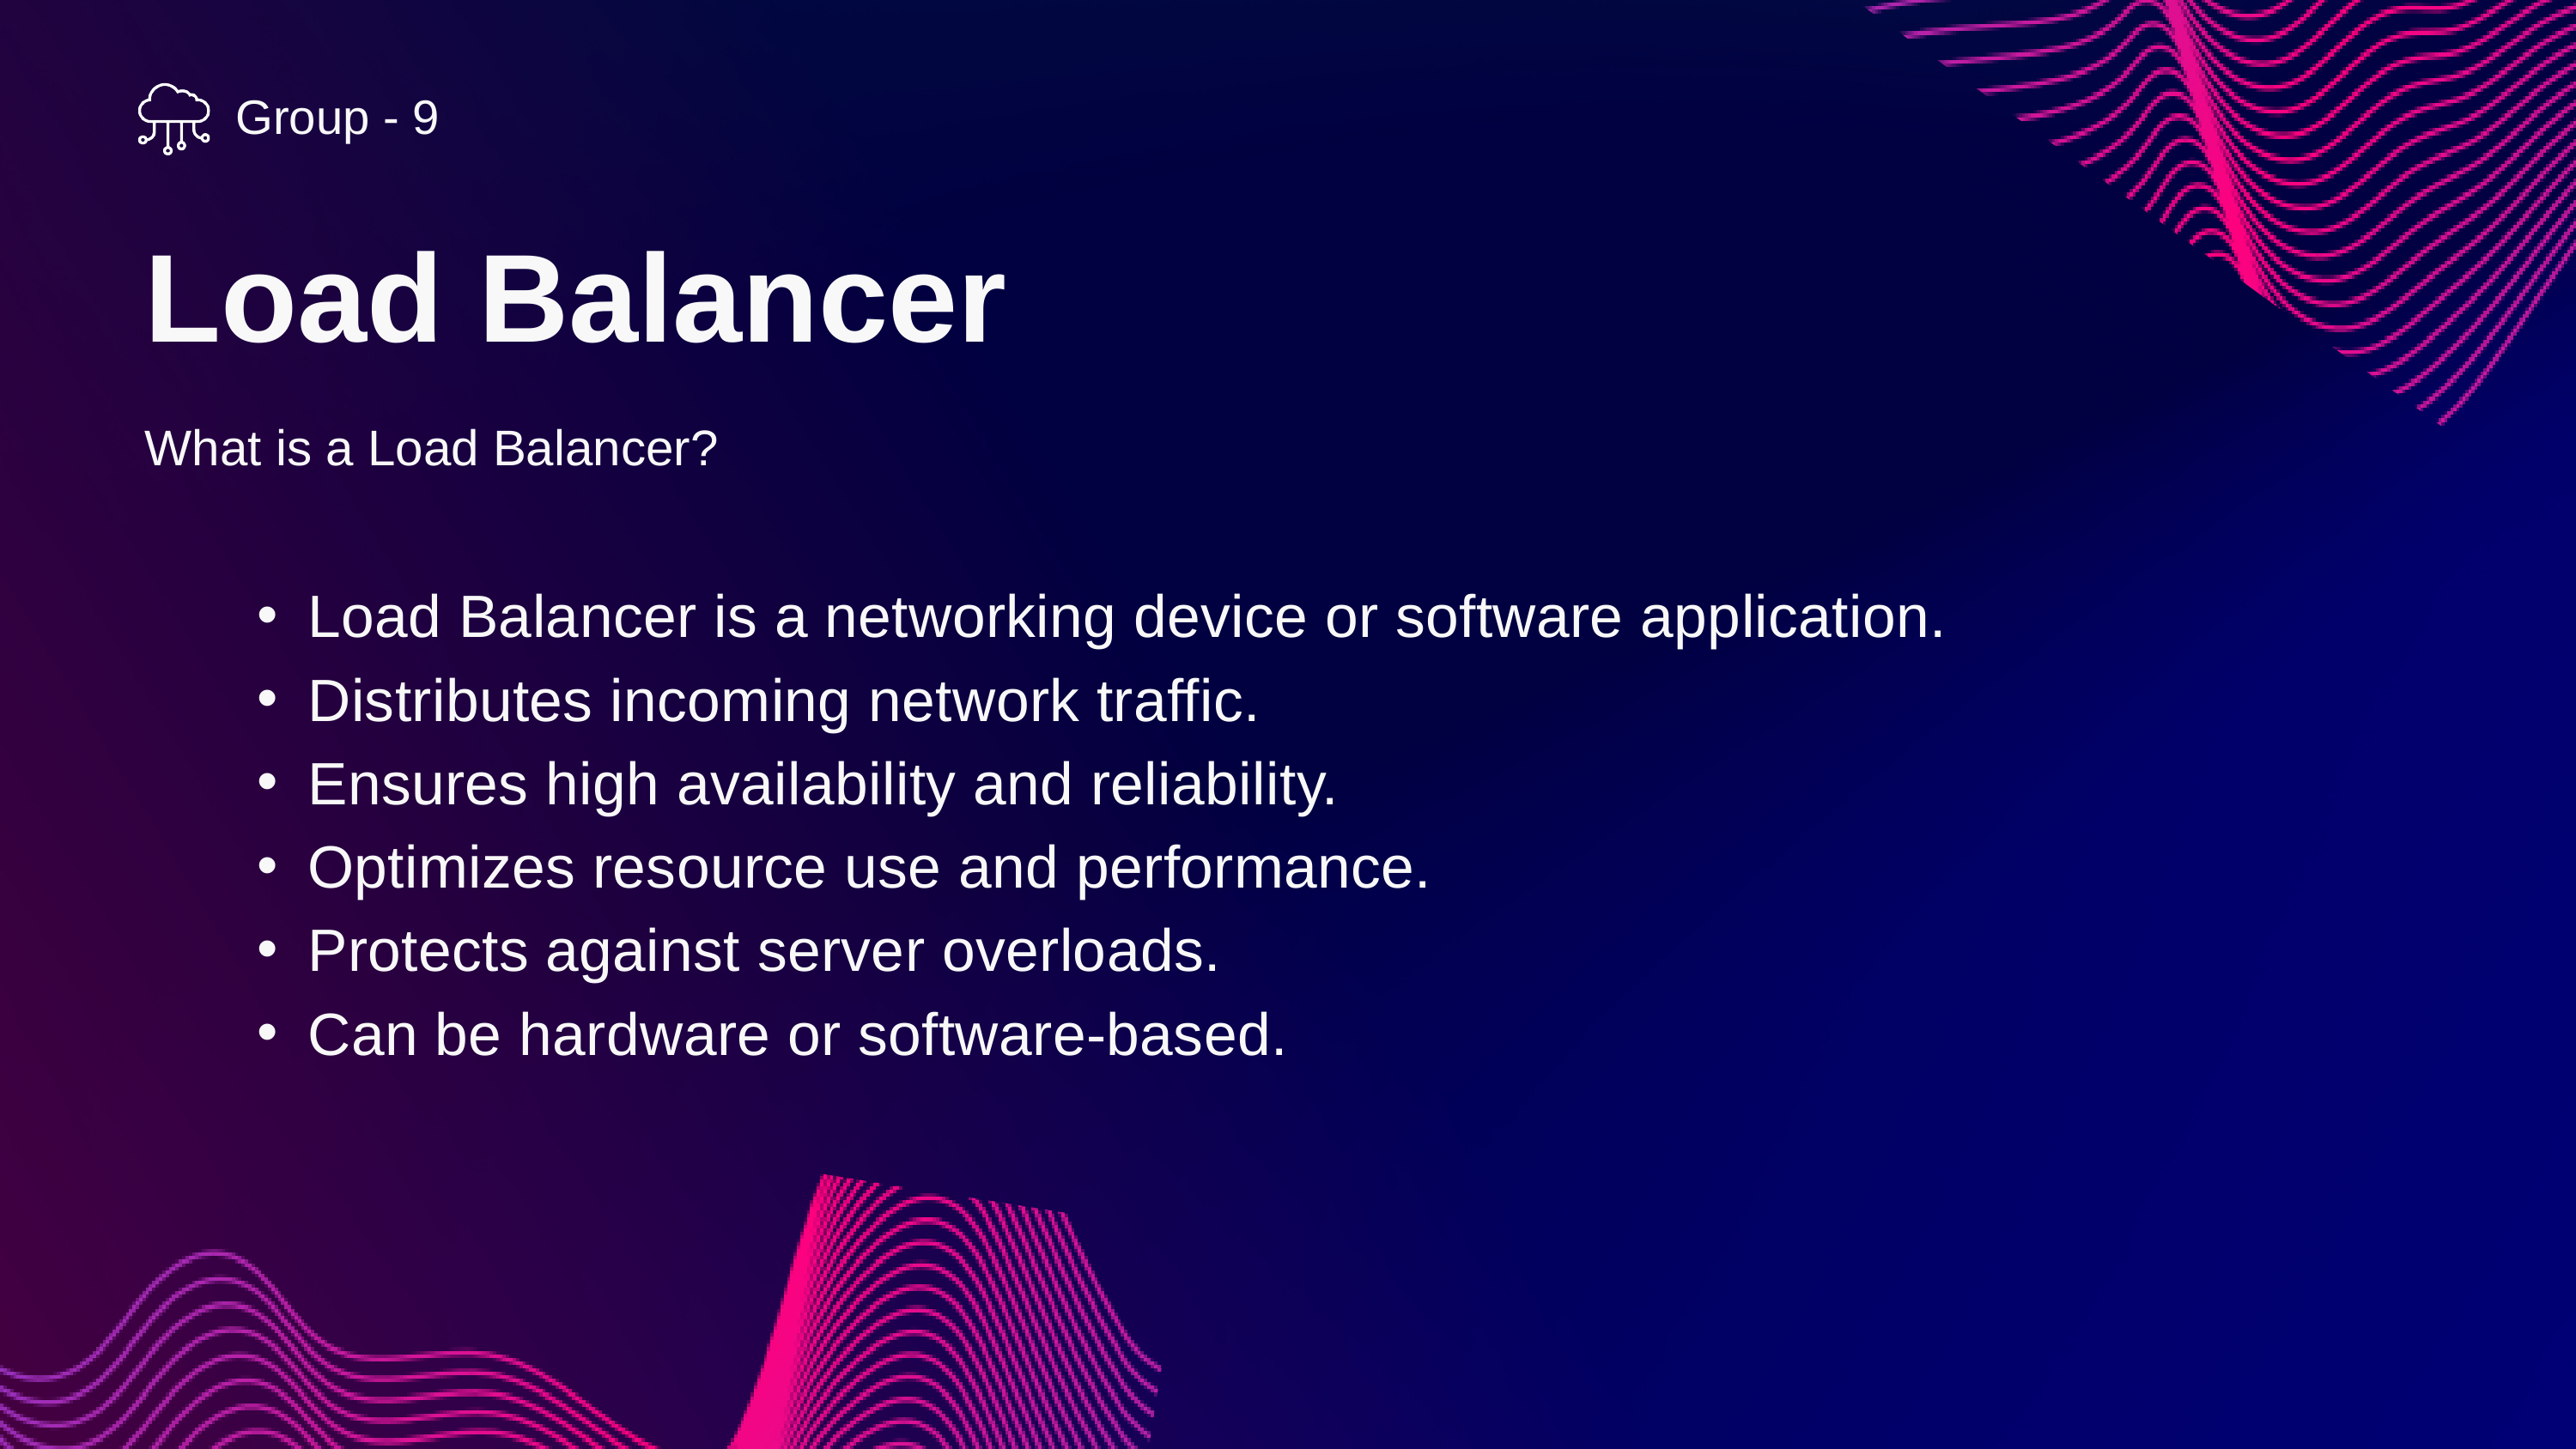

Group - 9
Load Balancer
What is a Load Balancer?
Load Balancer is a networking device or software application.
Distributes incoming network traffic.
Ensures high availability and reliability.
Optimizes resource use and performance.
Protects against server overloads.
Can be hardware or software-based.